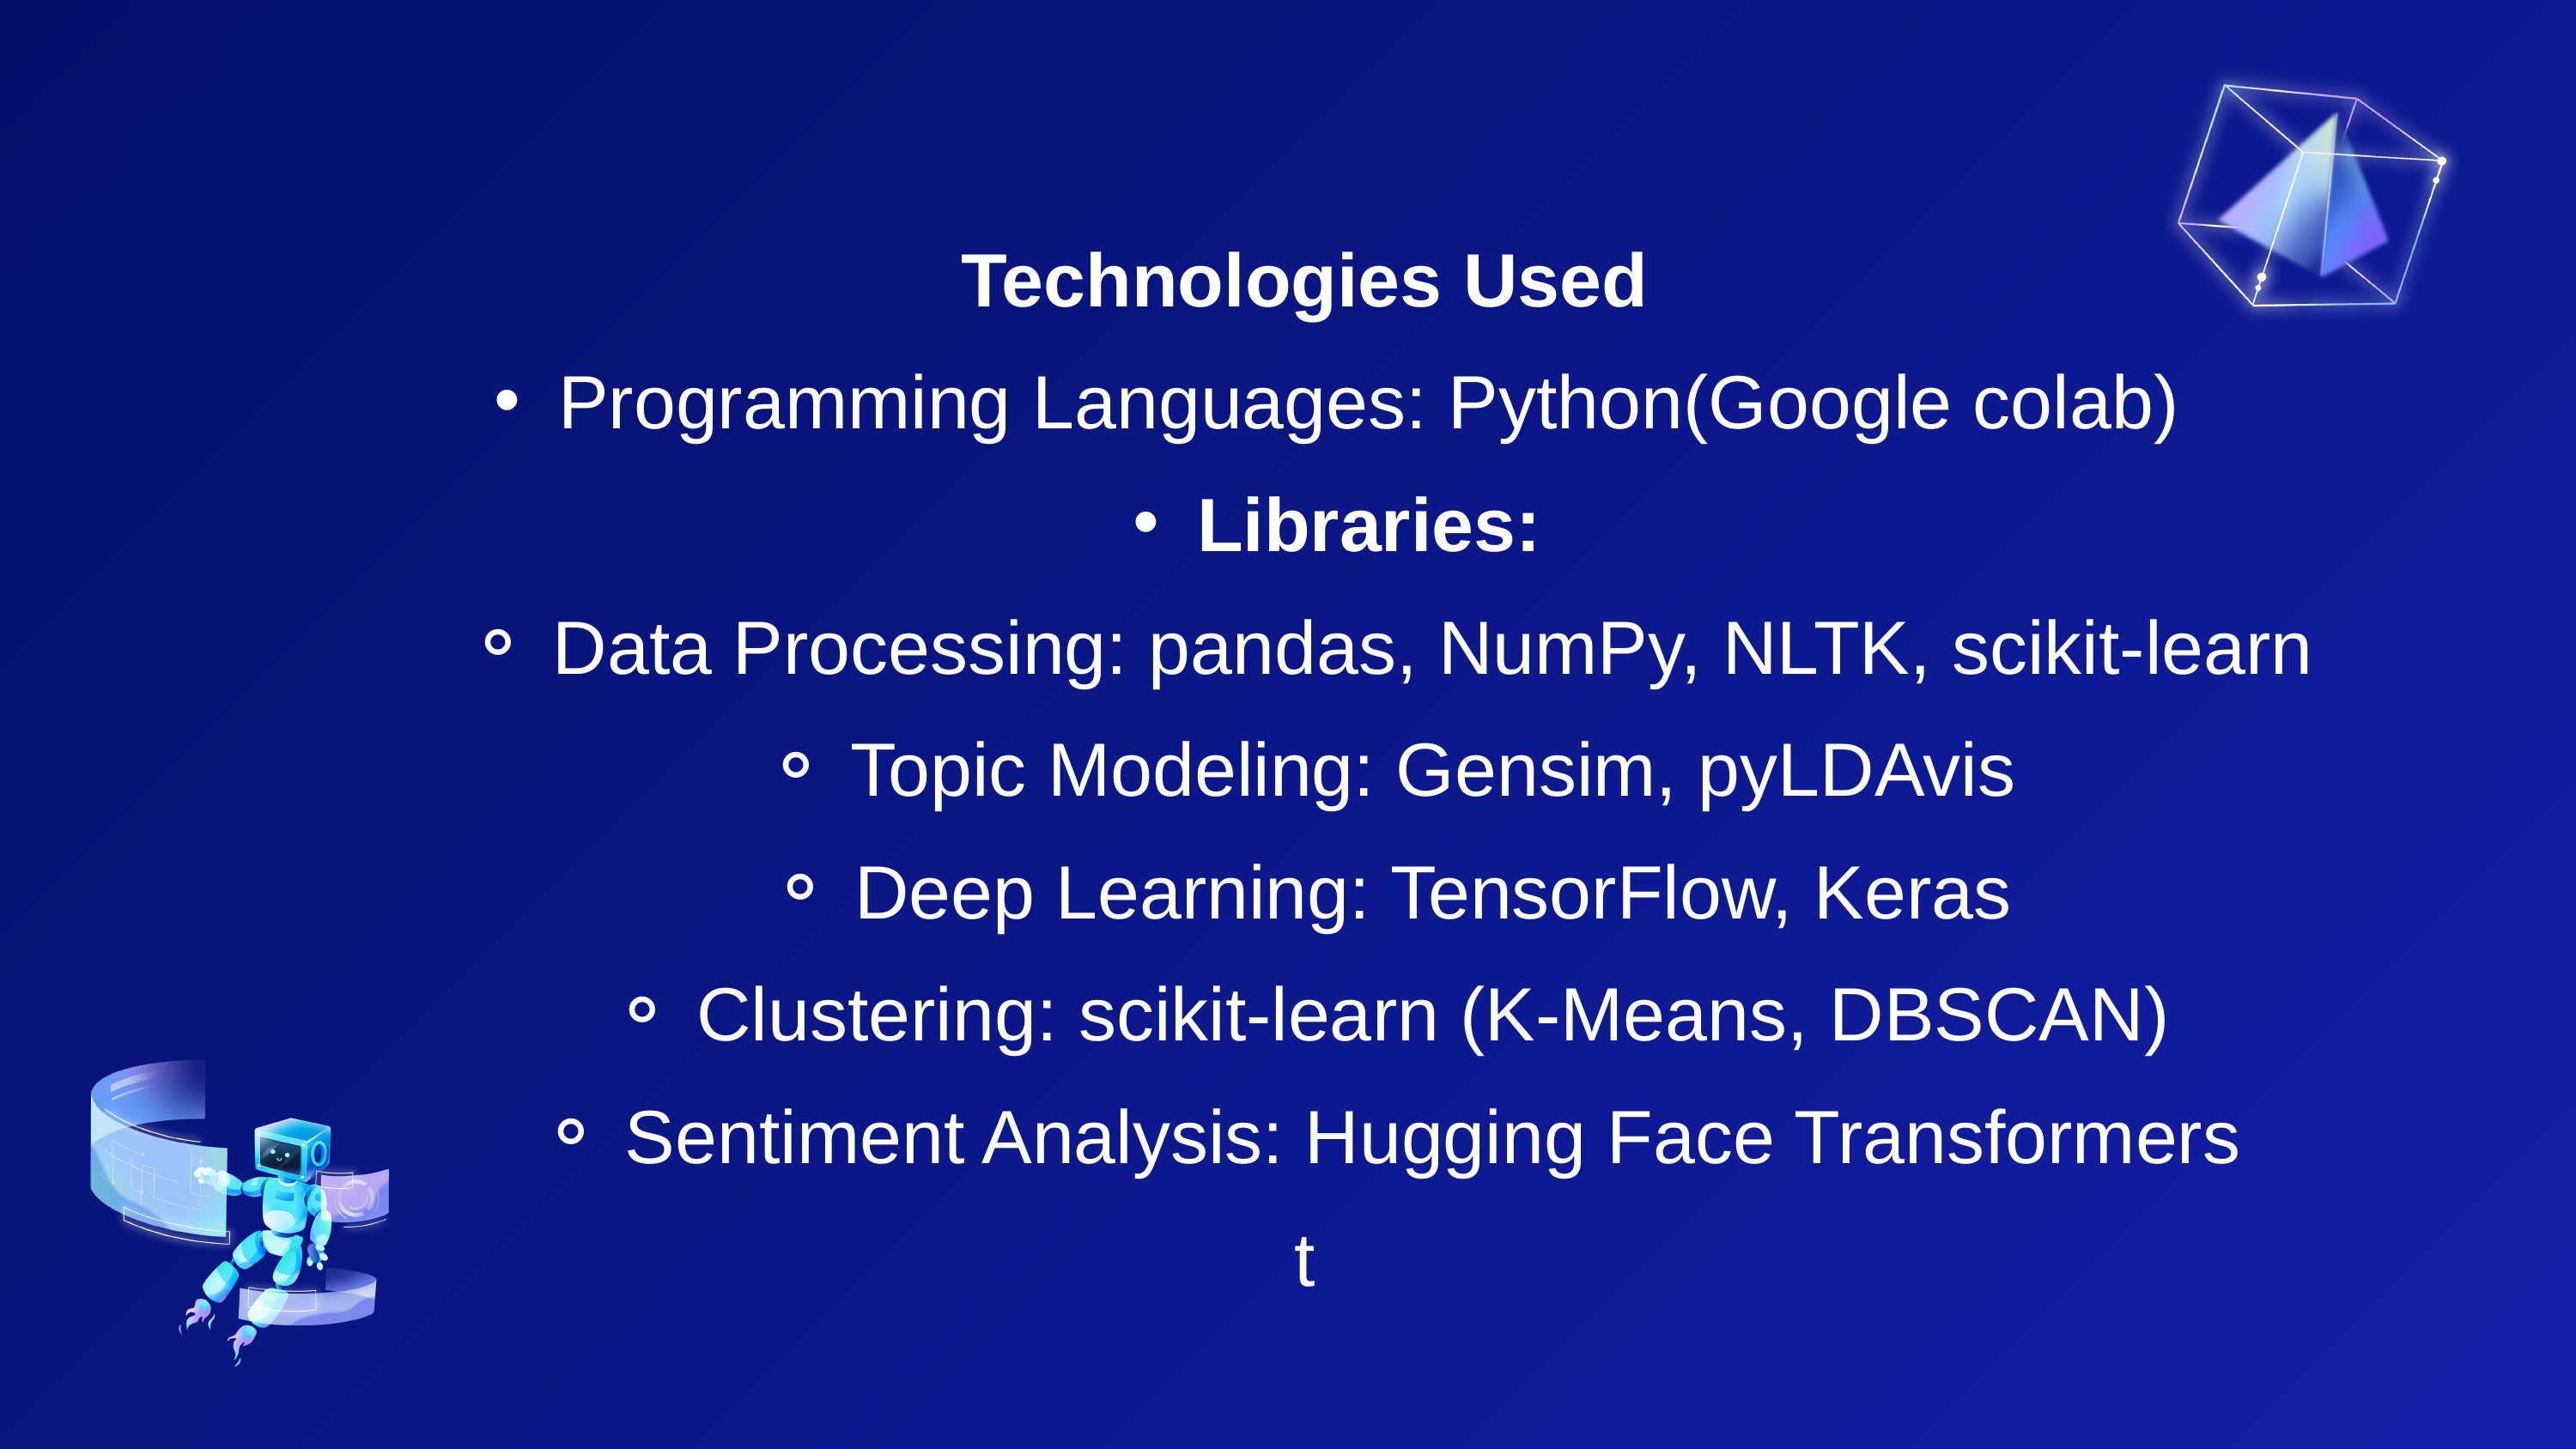

Technologies Used
Programming Languages: Python(Google colab)
Libraries:
Data Processing: pandas, NumPy, NLTK, scikit-learn
Topic Modeling: Gensim, pyLDAvis
Deep Learning: TensorFlow, Keras
Clustering: scikit-learn (K-Means, DBSCAN)
Sentiment Analysis: Hugging Face Transformers
t